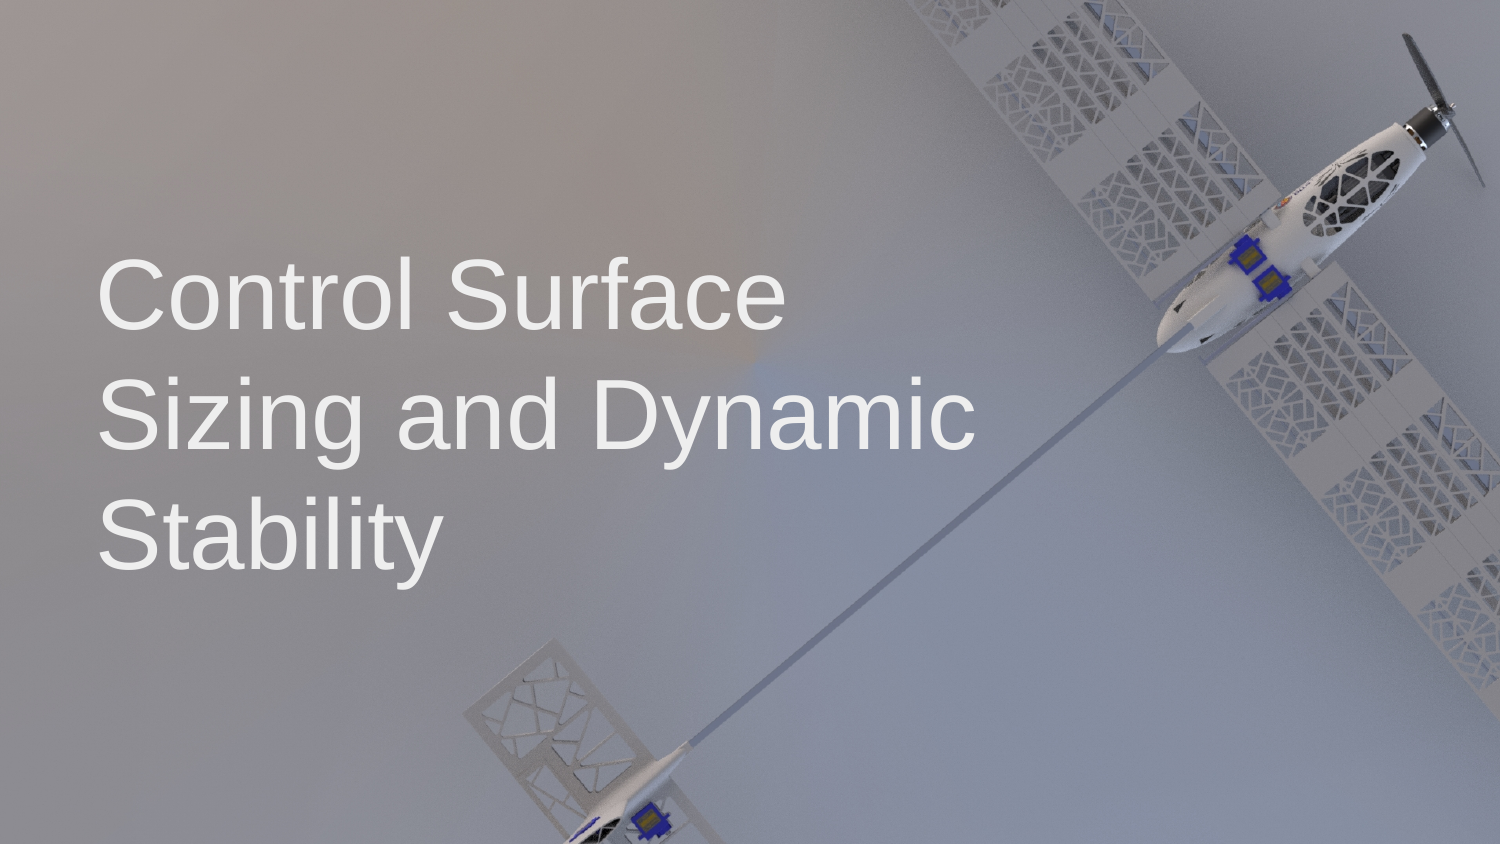

# Control Surface
Sizing and Dynamic Stability